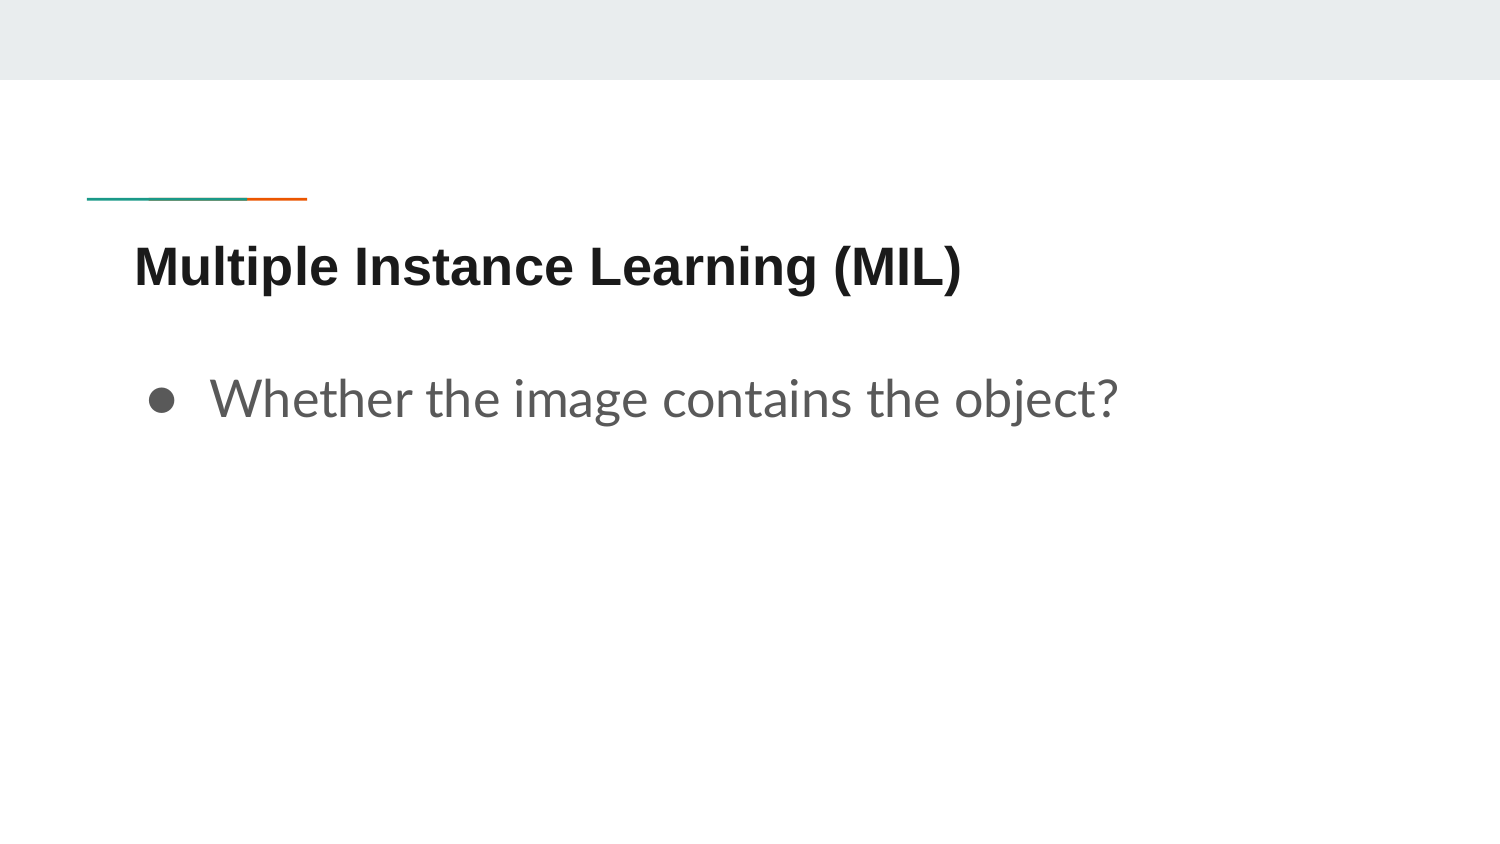

# Multiple Instance Learning (MIL)

Whether the image contains the object?